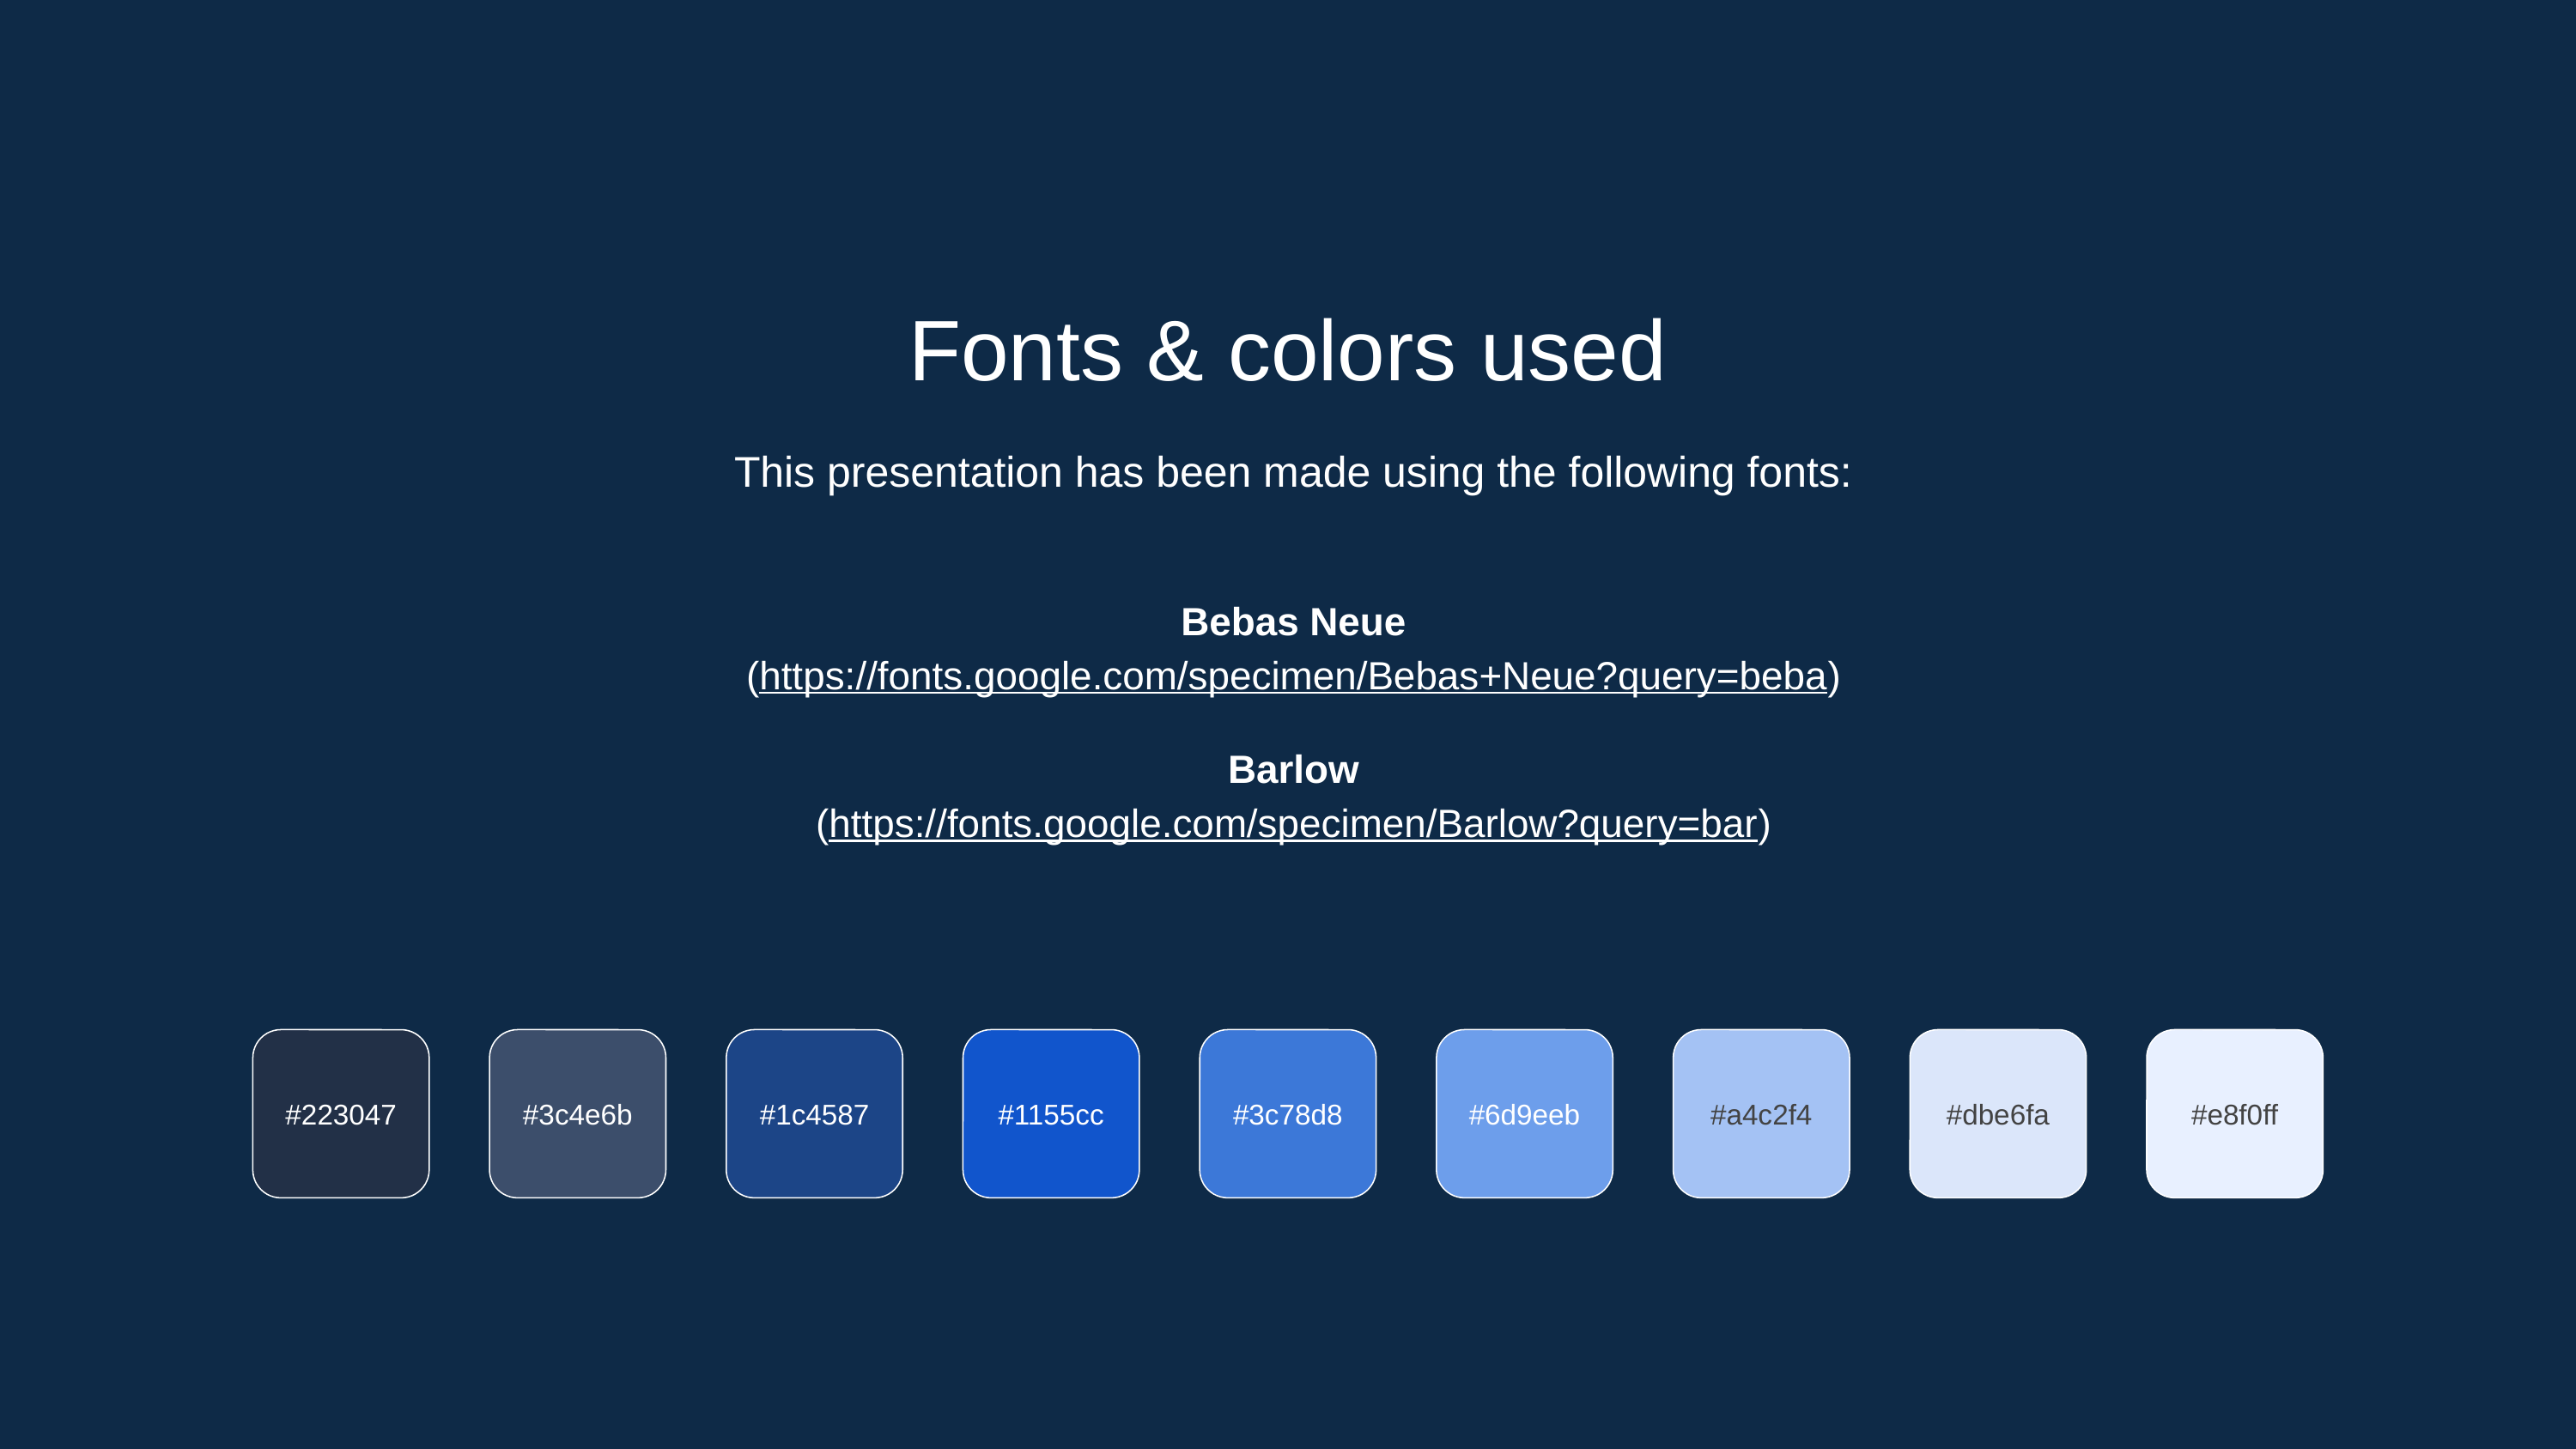

Fonts & colors used
This presentation has been made using the following fonts:

Bebas Neue
(https://fonts.google.com/specimen/Bebas+Neue?query=beba)

Barlow
(https://fonts.google.com/specimen/Barlow?query=bar)

#223047
#3c4e6b
#1c4587
#1155cc
#3c78d8
#6d9eeb
#a4c2f4
#dbe6fa
#e8f0ff